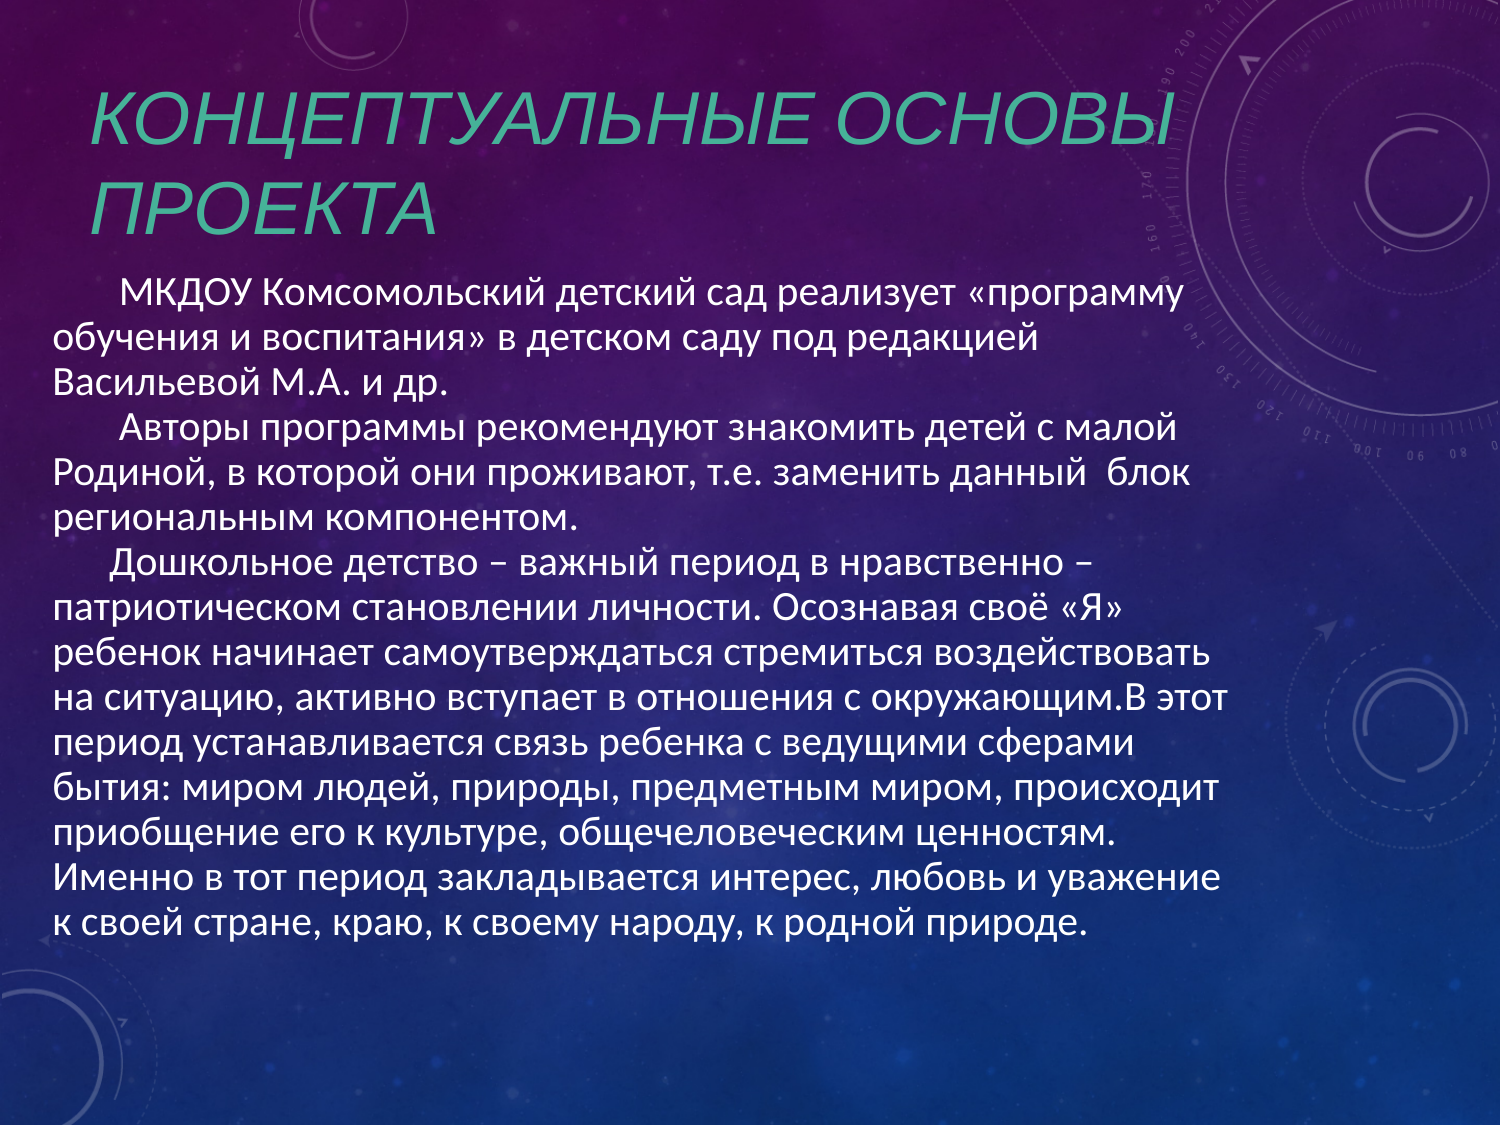

КОНЦЕПТУАЛЬНЫЕ ОСНОВЫ ПРОЕКТА
       МКДОУ Комсомольский детский сад реализует «программу обучения и воспитания» в детском саду под редакцией Васильевой М.А. и др.
       Авторы программы рекомендуют знакомить детей с малой Родиной, в которой они проживают, т.е. заменить данный  блок региональным компонентом.
      Дошкольное детство – важный период в нравственно – патриотическом становлении личности. Осознавая своё «Я» ребенок начинает самоутверждаться стремиться воздействовать на ситуацию, активно вступает в отношения с окружающим.В этот период устанавливается связь ребенка с ведущими сферами бытия: миром людей, природы, предметным миром, происходит приобщение его к культуре, общечеловеческим ценностям. Именно в тот период закладывается интерес, любовь и уважение к своей стране, краю, к своему народу, к родной природе.